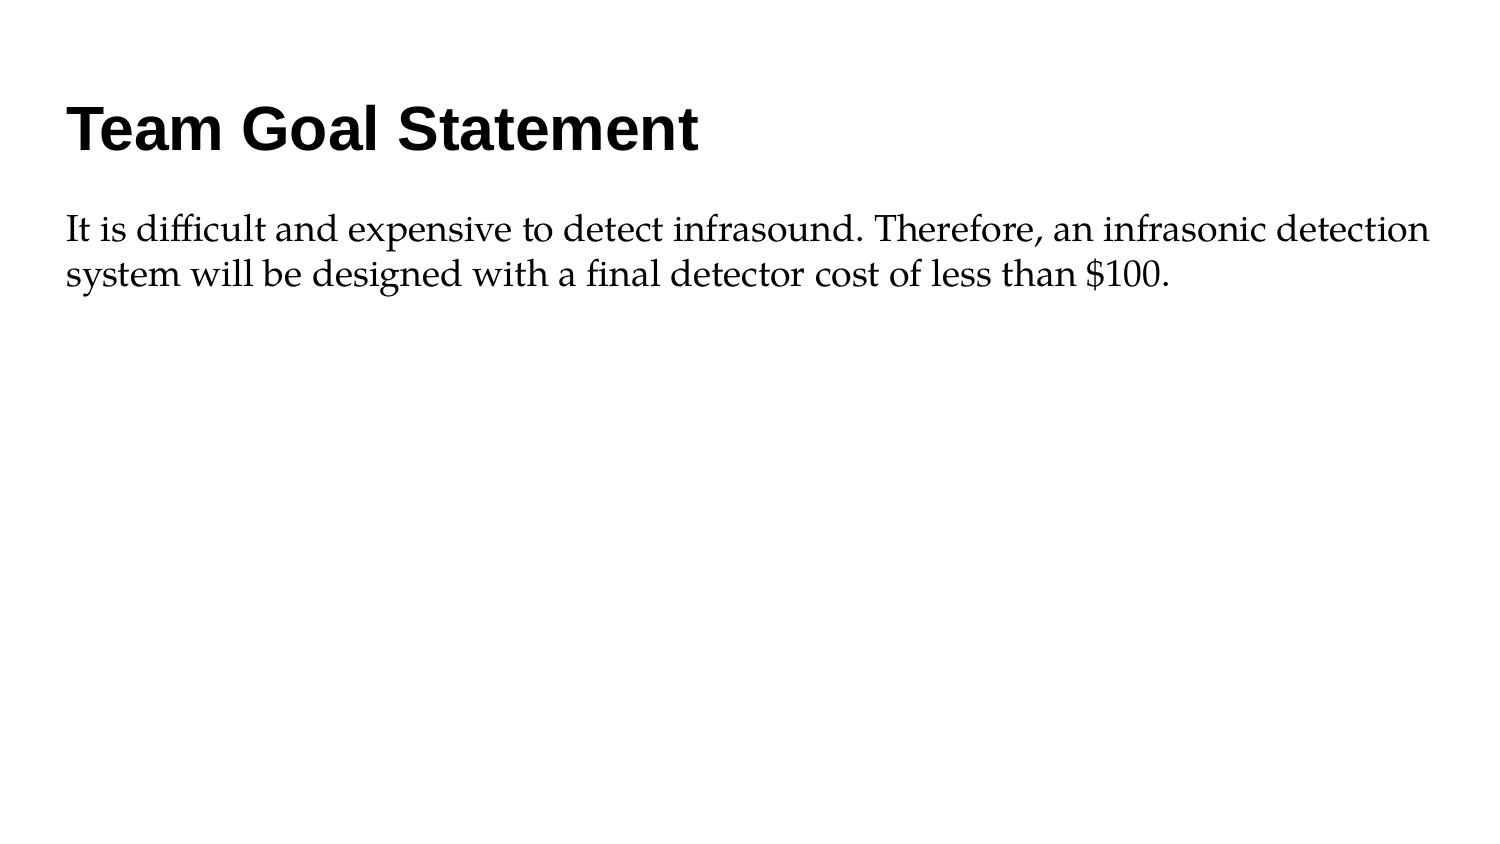

# Team Goal Statement
It is difficult and expensive to detect infrasound. Therefore, an infrasonic detection system will be designed with a final detector cost of less than $100.